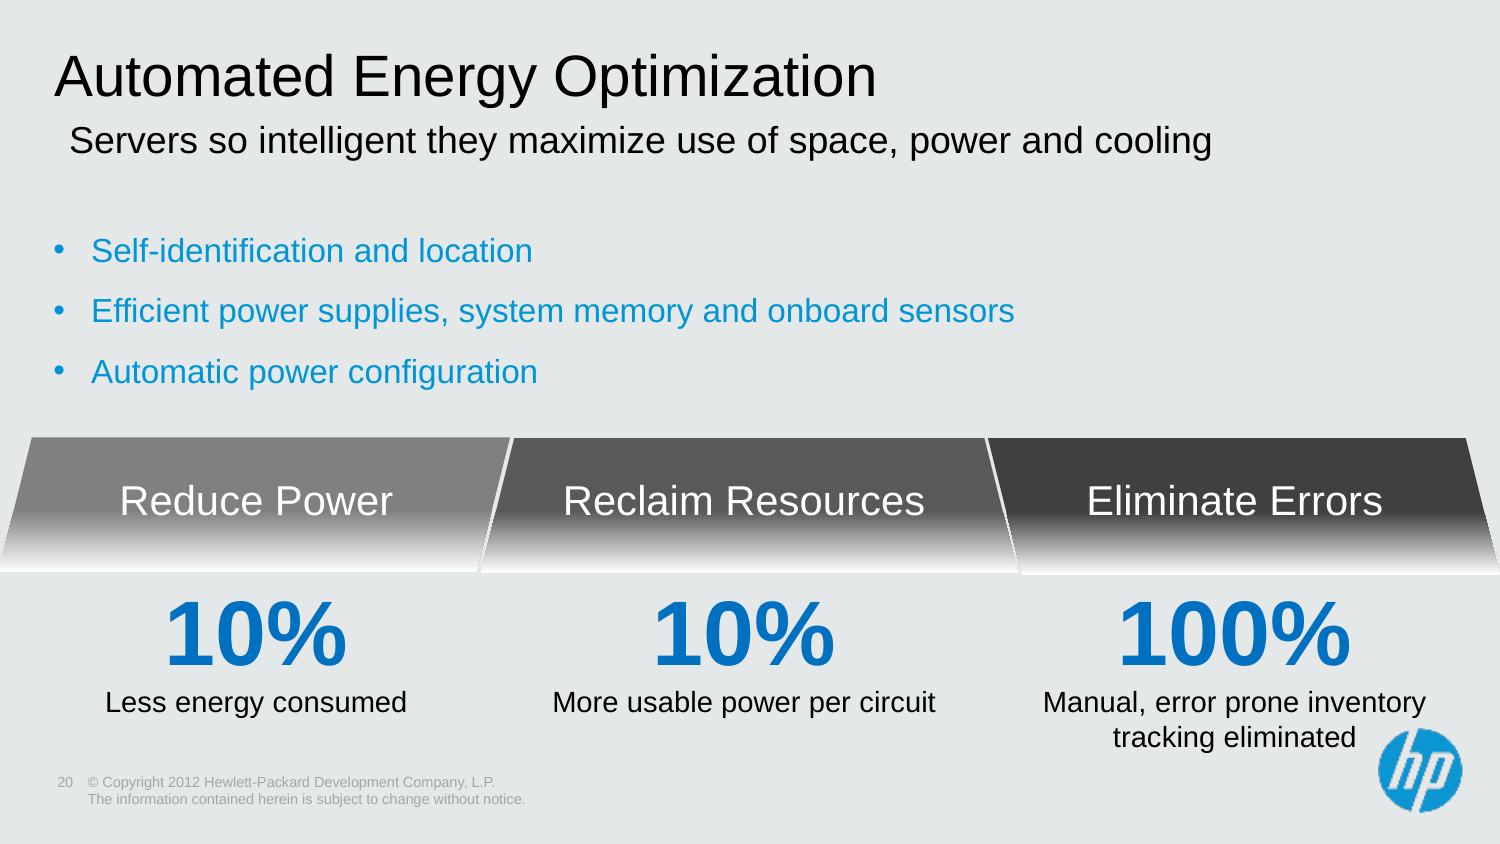

# Automated Energy Optimization
Servers so intelligent they maximize use of space, power and cooling
Self-identification and location
Efficient power supplies, system memory and onboard sensors
Automatic power configuration

Reduce Power
10%
Less energy consumed

Reclaim Resources
10%
More usable power per circuit
Eliminate Errors
100%
Manual, error prone inventory tracking eliminated

20